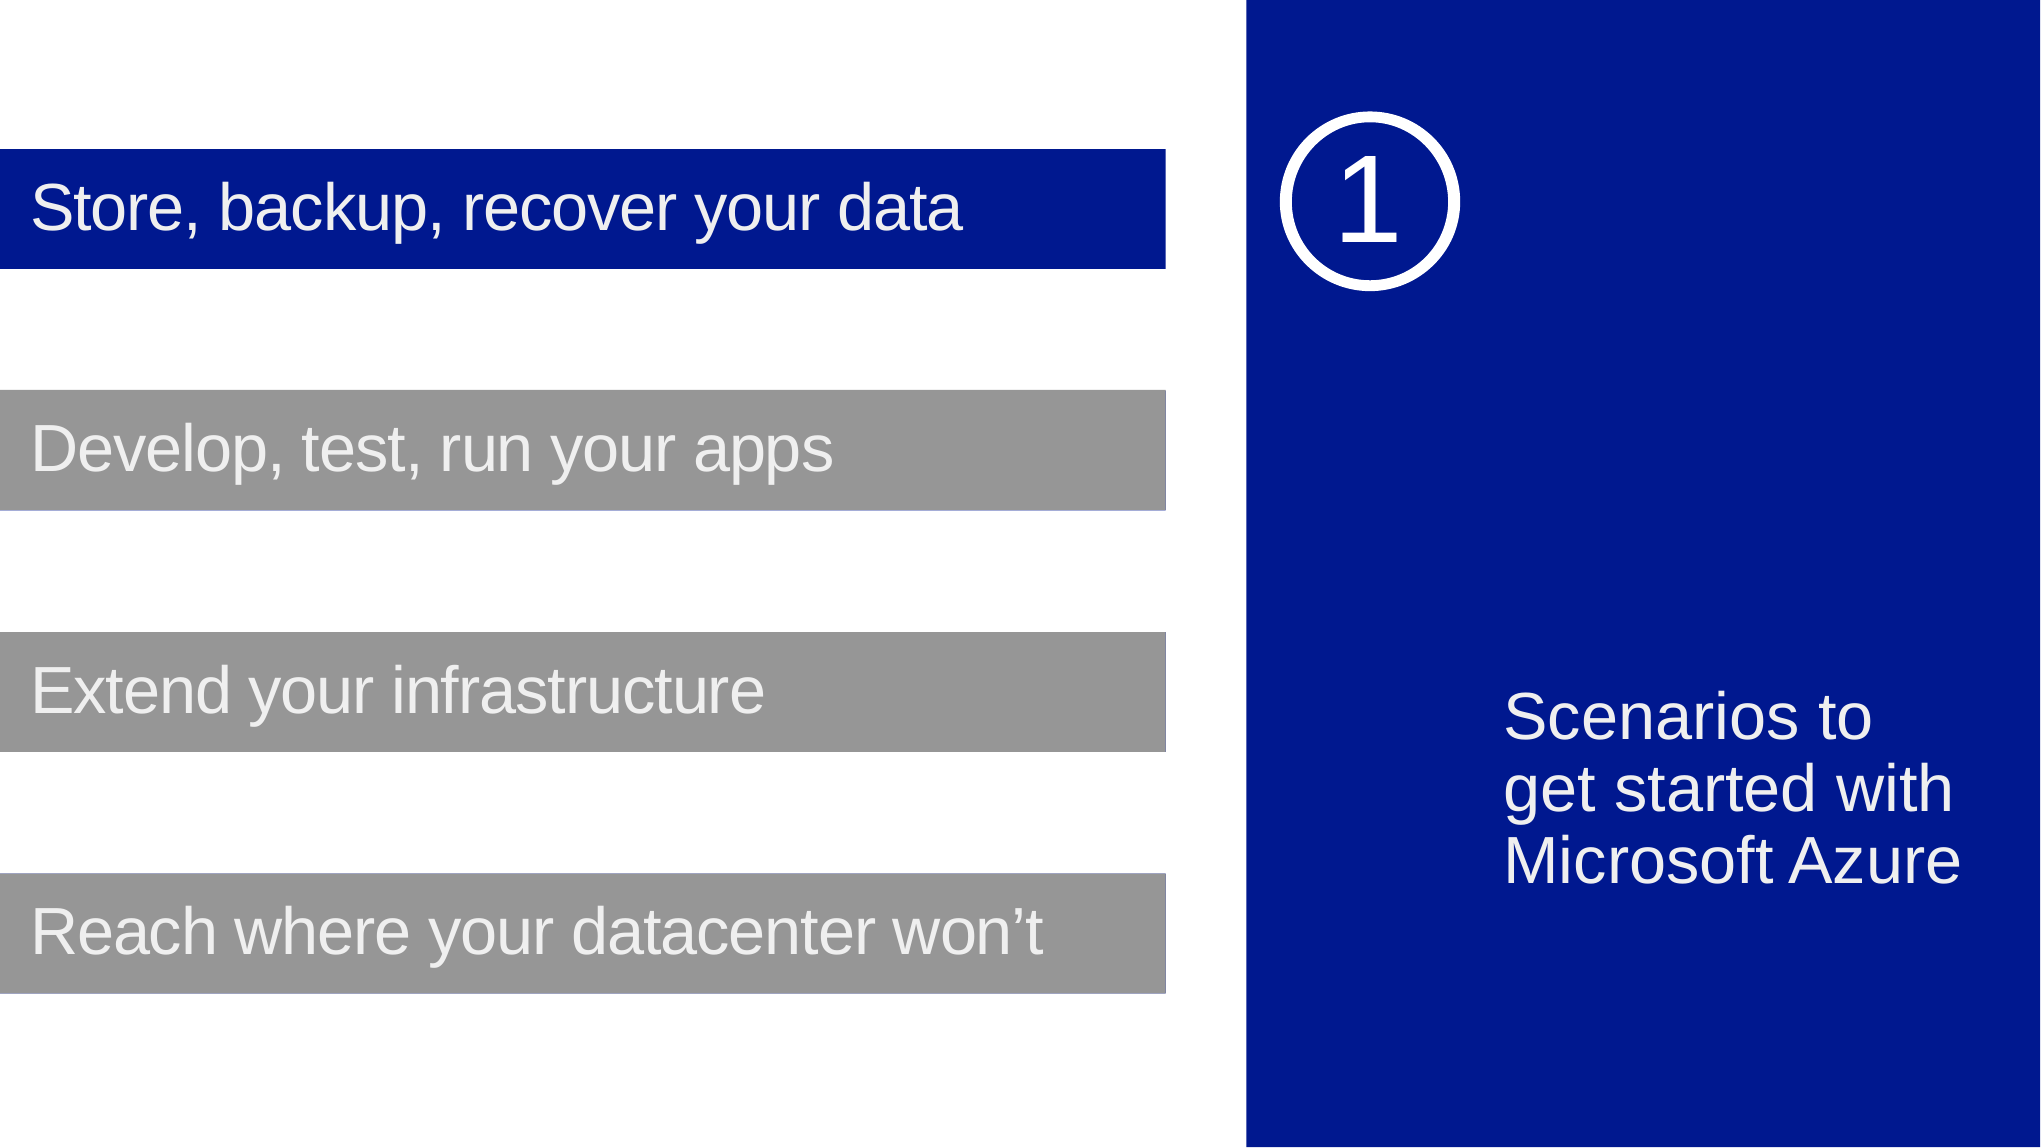

1
Store, backup, recover your data
Develop, test, run your apps
Develop, test, run your apps
Extend your infrastructure
Extend your infrastructure
Scenarios to
get started with Microsoft Azure
Reach where your datacenter won’t
Reach where your datacenter won’t
23